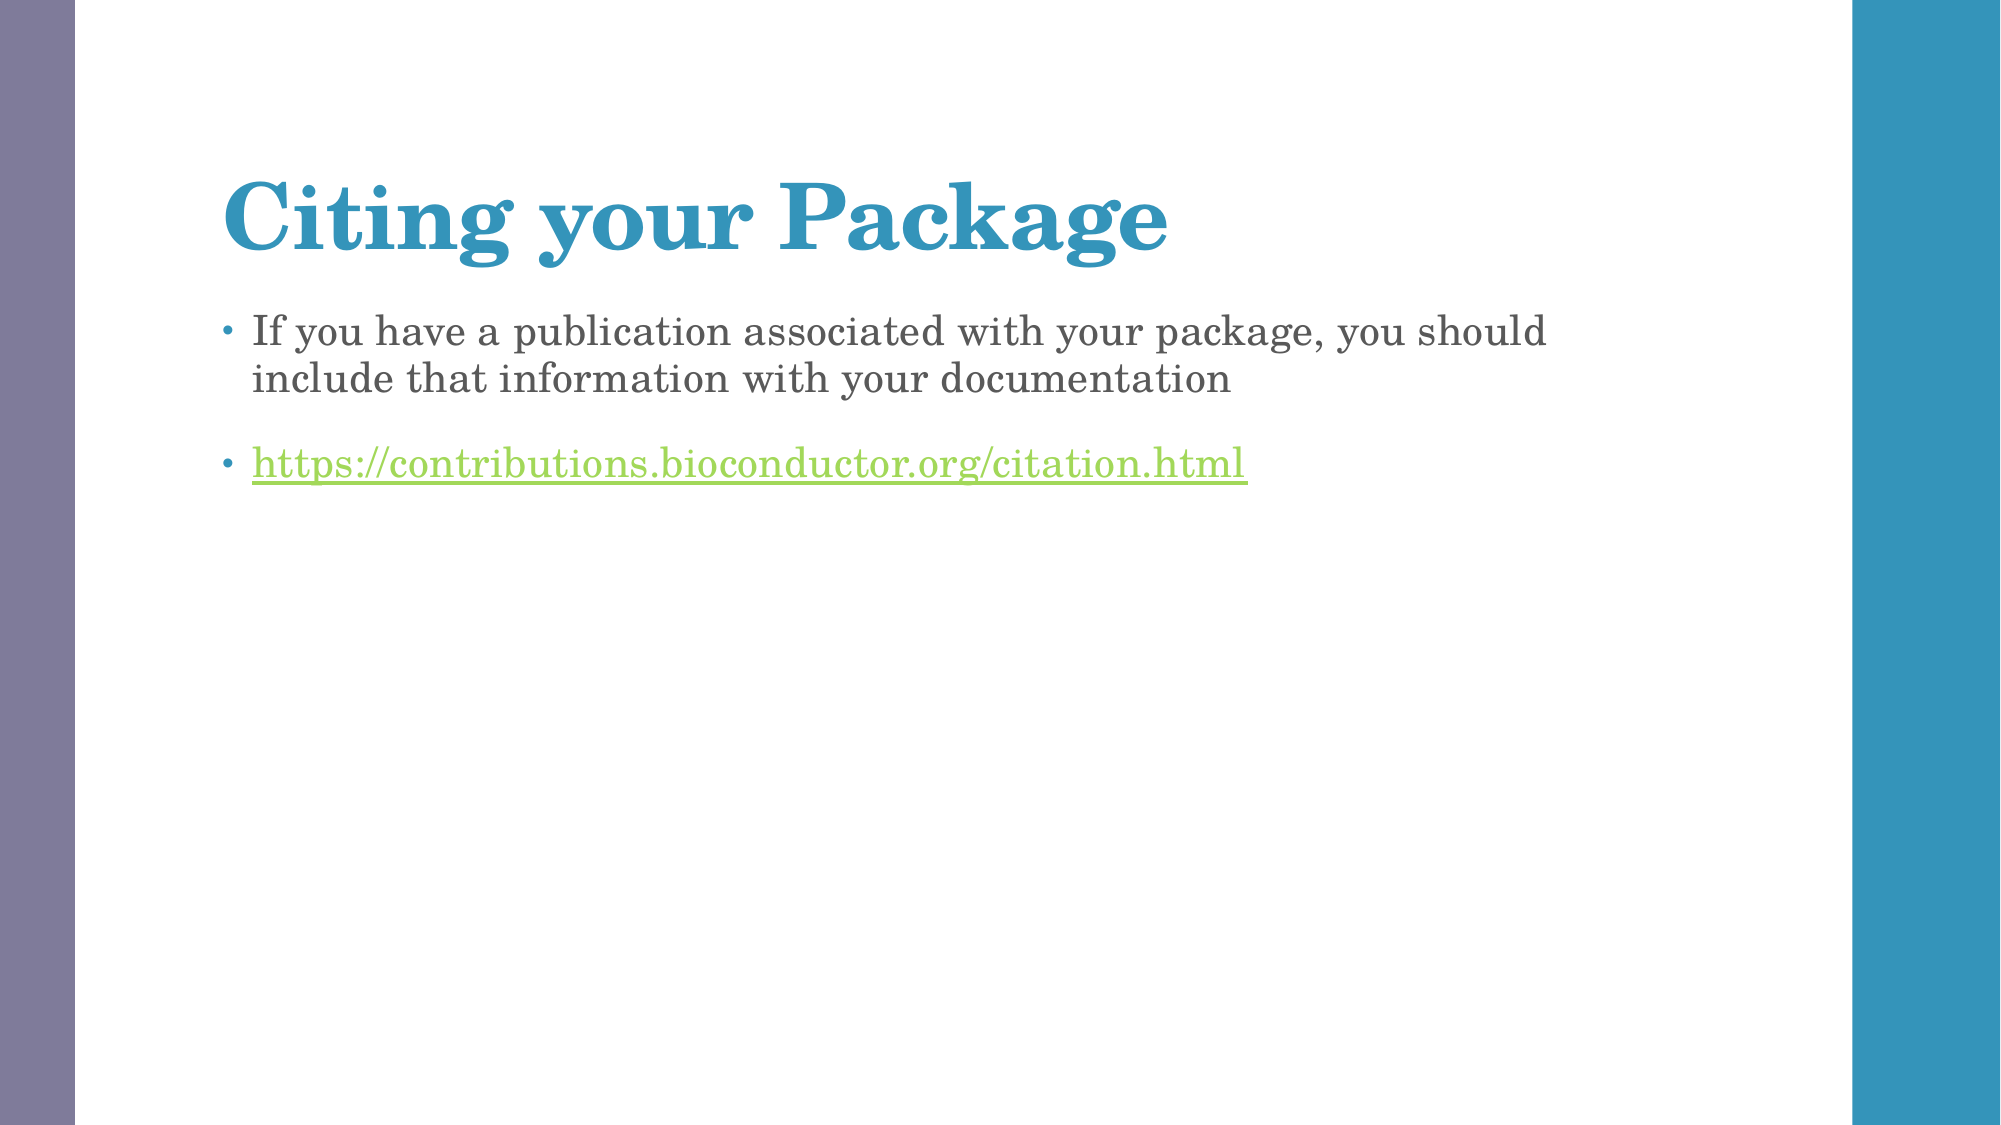

# Citing your Package
If you have a publication associated with your package, you should include that information with your documentation
https://contributions.bioconductor.org/citation.html